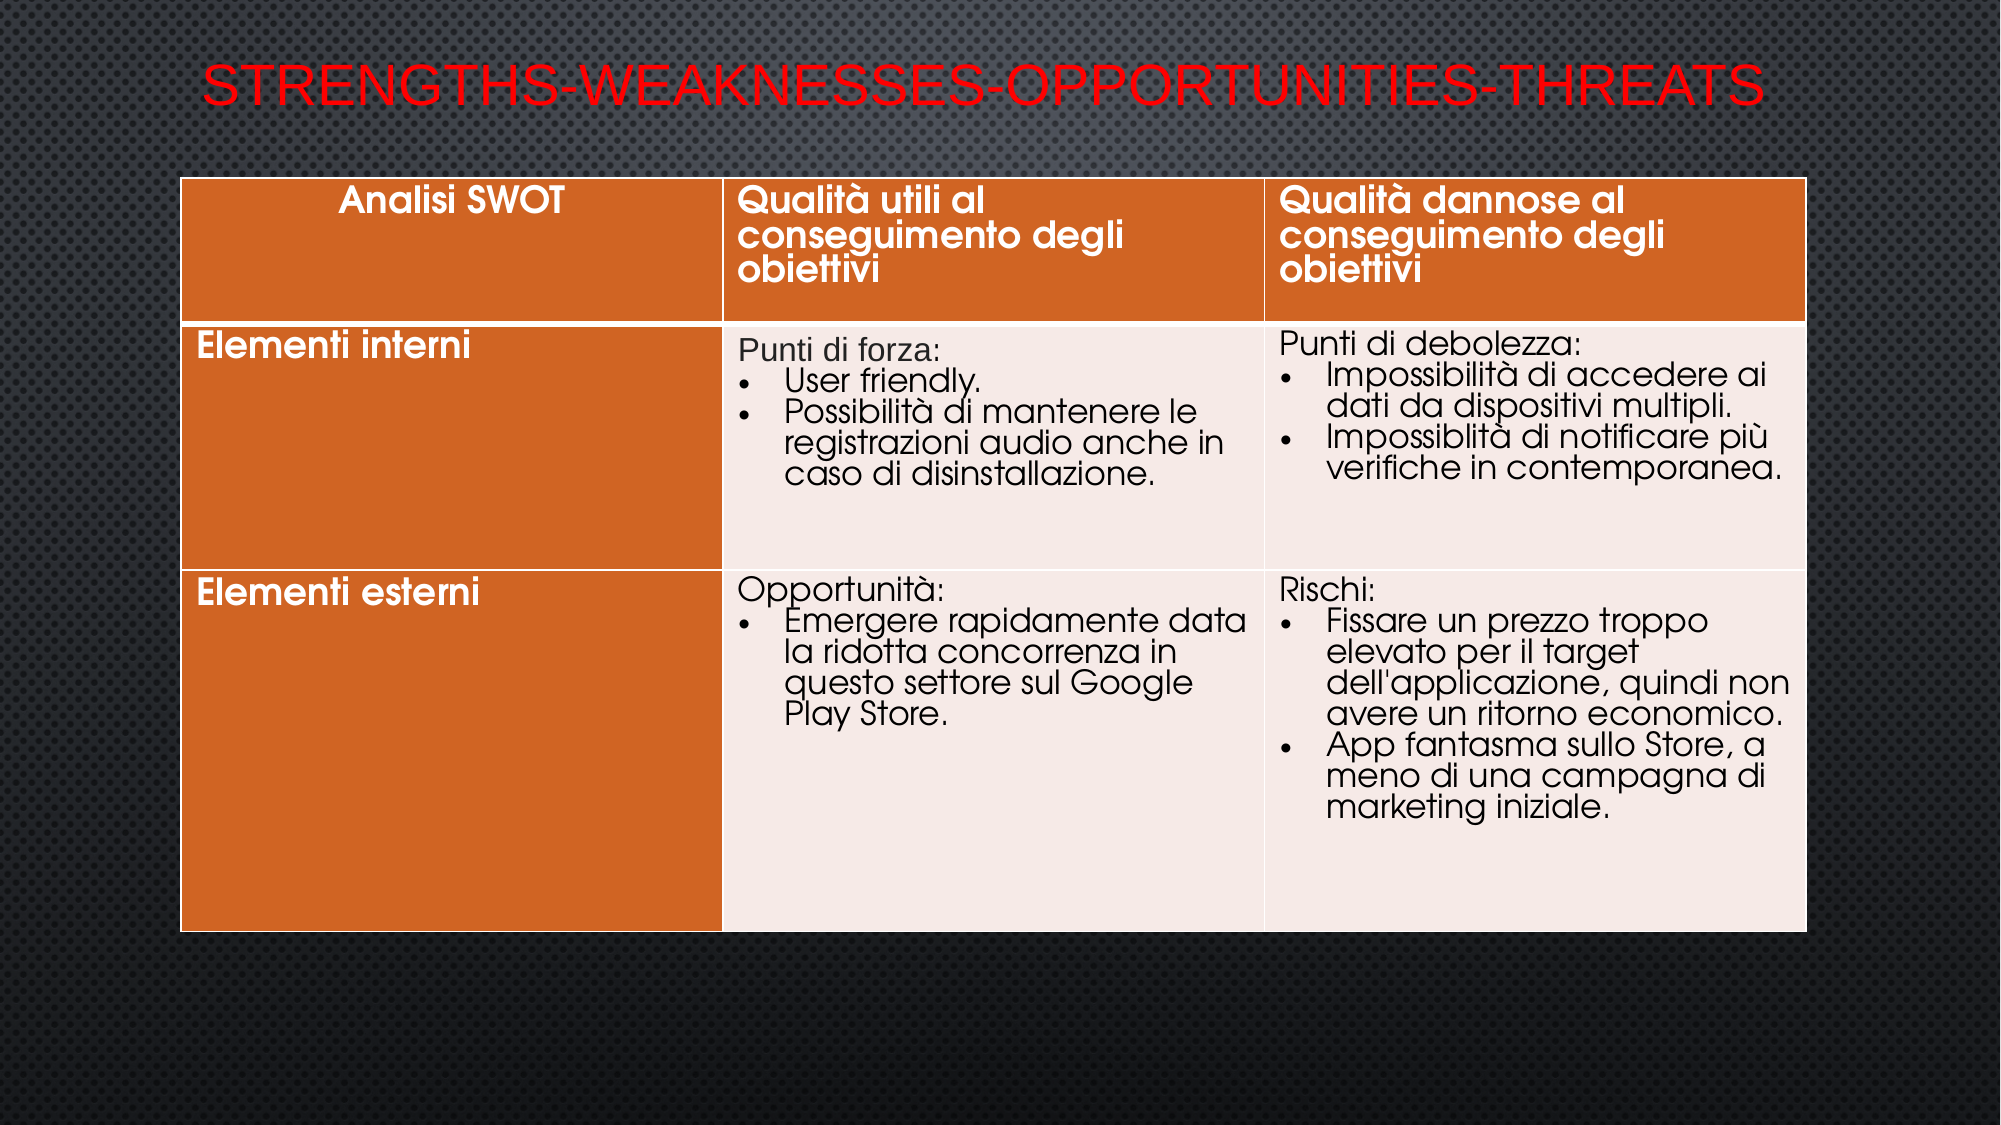

Strengths-Weaknesses-Opportunities-Threats
| Analisi SWOT | Qualità utili al conseguimento degli obiettivi | Qualità dannose al conseguimento degli obiettivi |
| --- | --- | --- |
| Elementi interni | Punti di forza: User friendly. Possibilità di mantenere le registrazioni audio anche in caso di disinstallazione. | Punti di debolezza: Impossibilità di accedere ai dati da dispositivi multipli. Impossiblità di notificare più verifiche in contemporanea. |
| Elementi esterni | Opportunità: Emergere rapidamente data la ridotta concorrenza in questo settore sul Google Play Store. | Rischi: Fissare un prezzo troppo elevato per il target dell'applicazione, quindi non avere un ritorno economico. App fantasma sullo Store, a meno di una campagna di marketing iniziale. |